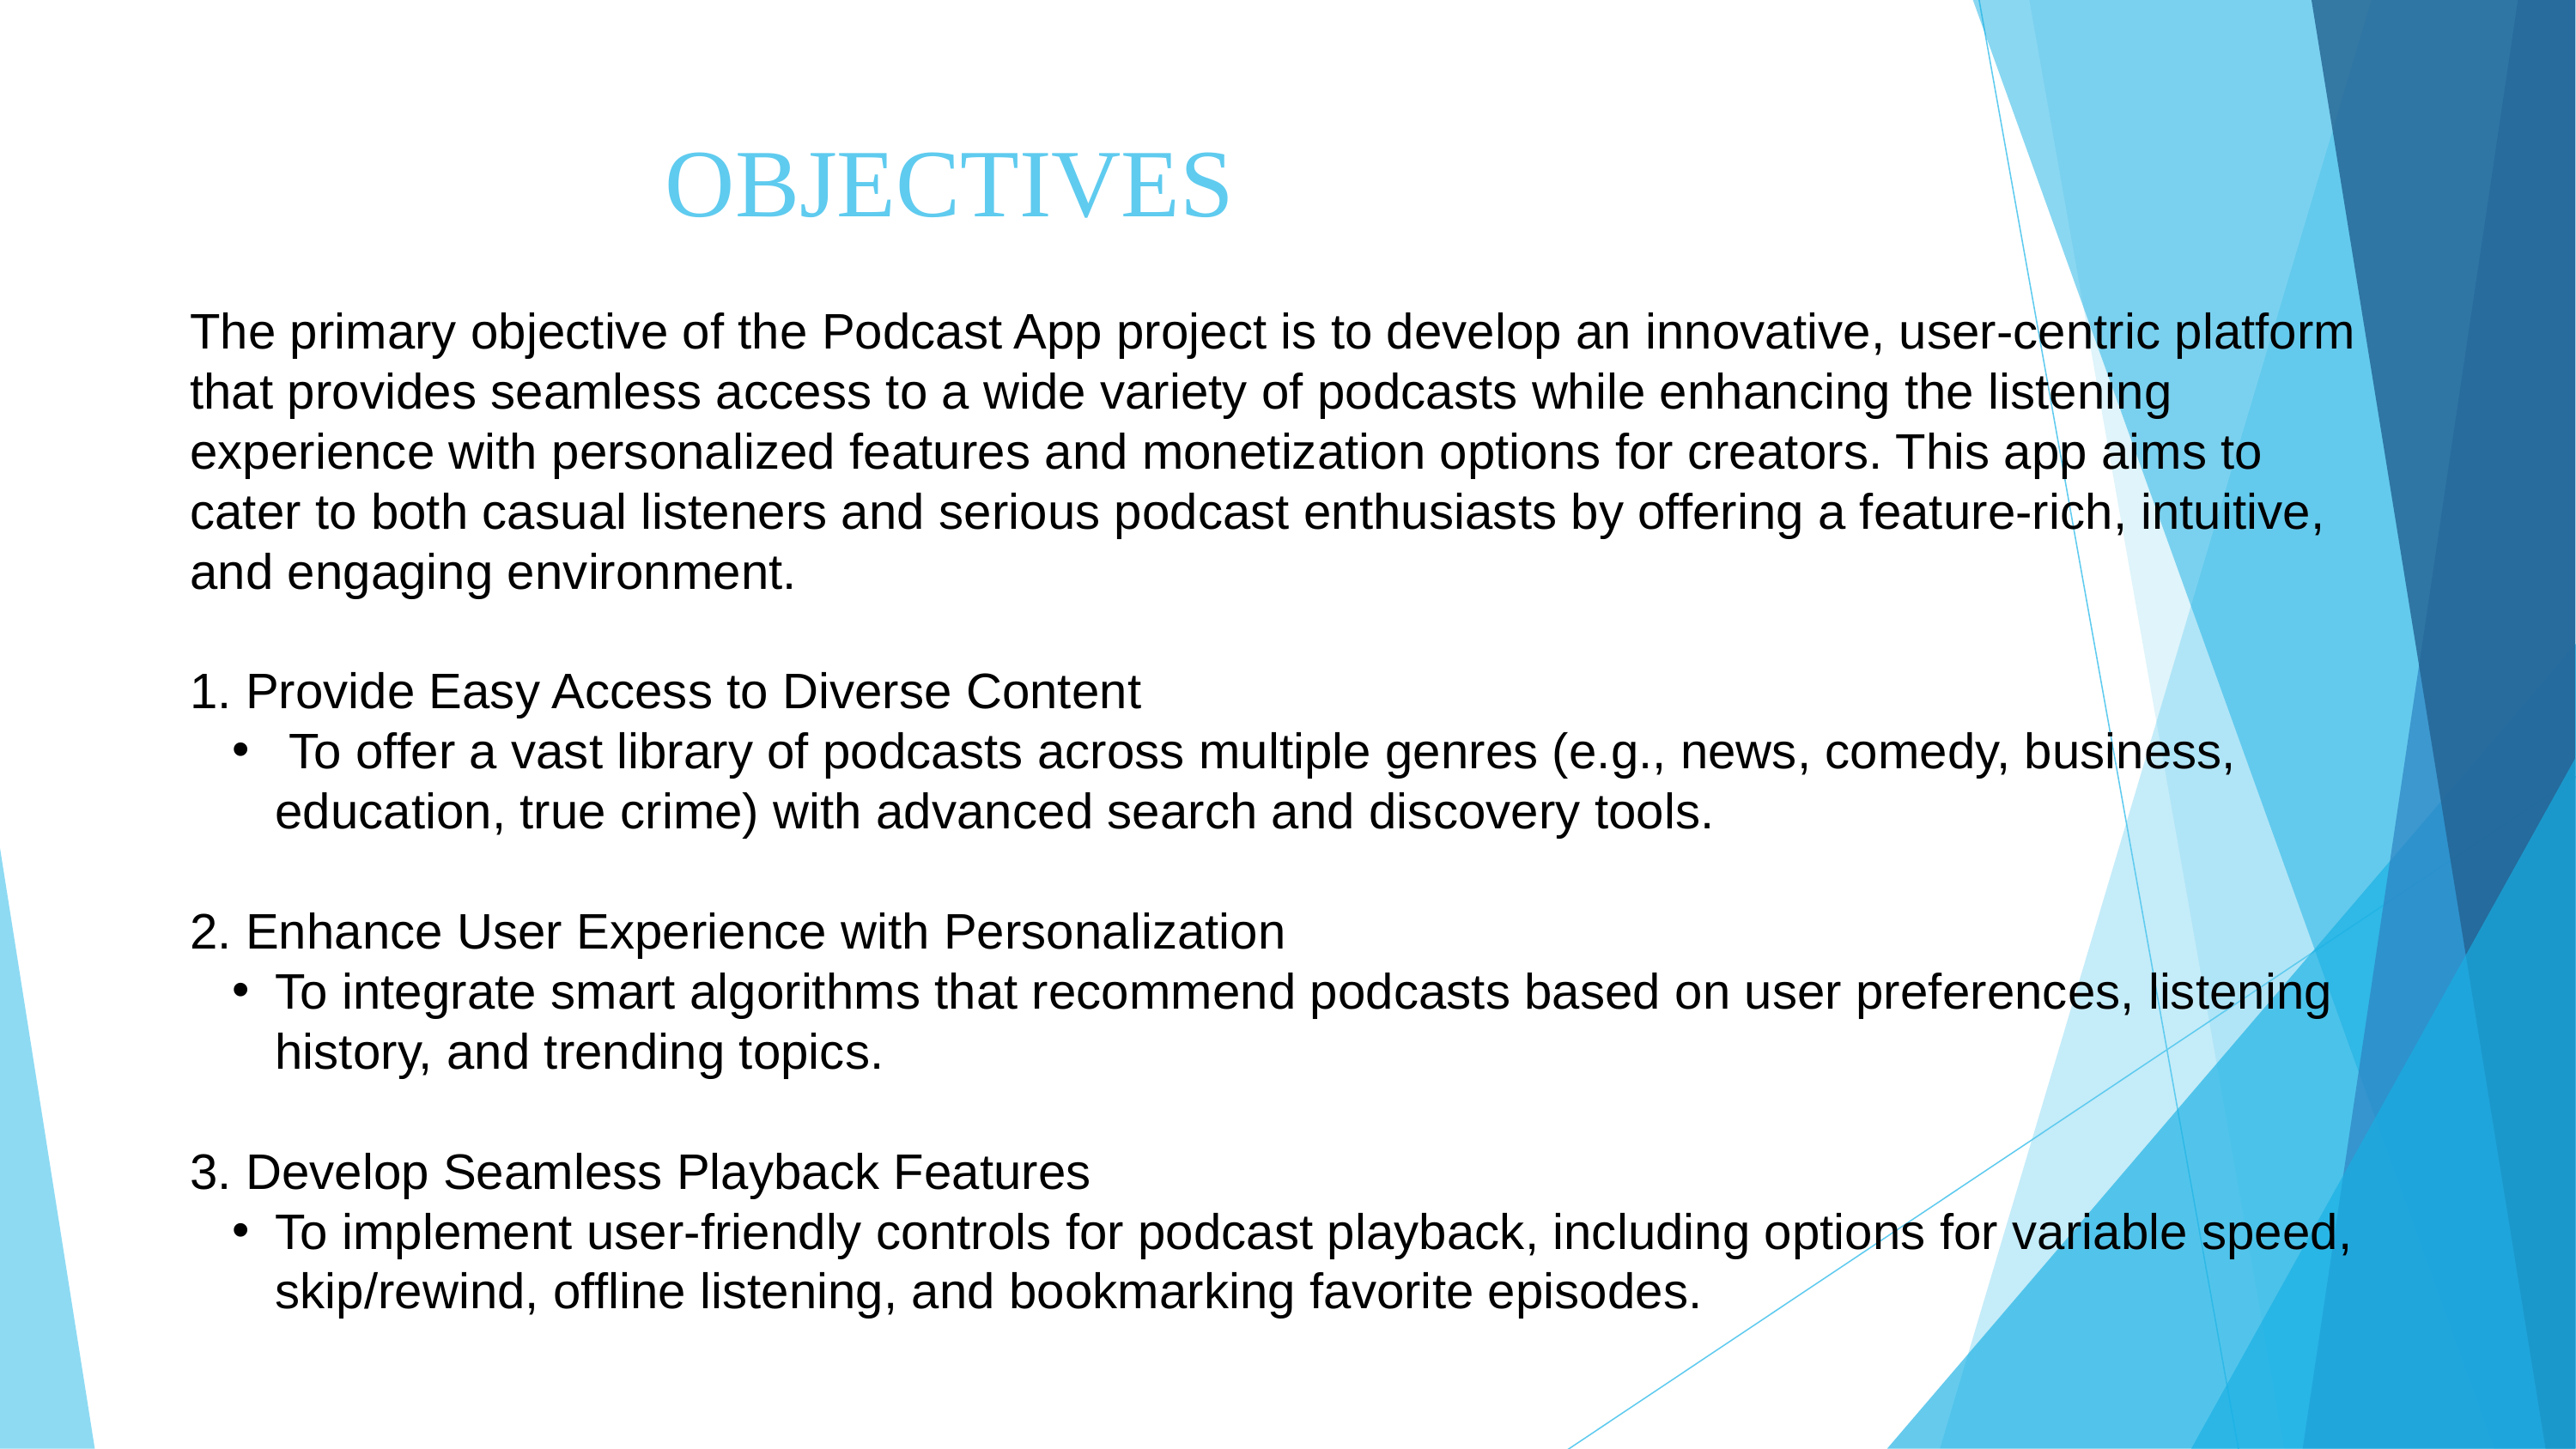

OBJECTIVES
The primary objective of the Podcast App project is to develop an innovative, user-centric platform that provides seamless access to a wide variety of podcasts while enhancing the listening experience with personalized features and monetization options for creators. This app aims to cater to both casual listeners and serious podcast enthusiasts by offering a feature-rich, intuitive, and engaging environment.

1. Provide Easy Access to Diverse Content
 To offer a vast library of podcasts across multiple genres (e.g., news, comedy, business, education, true crime) with advanced search and discovery tools.

2. Enhance User Experience with Personalization
To integrate smart algorithms that recommend podcasts based on user preferences, listening history, and trending topics.

3. Develop Seamless Playback Features
To implement user-friendly controls for podcast playback, including options for variable speed, skip/rewind, offline listening, and bookmarking favorite episodes.